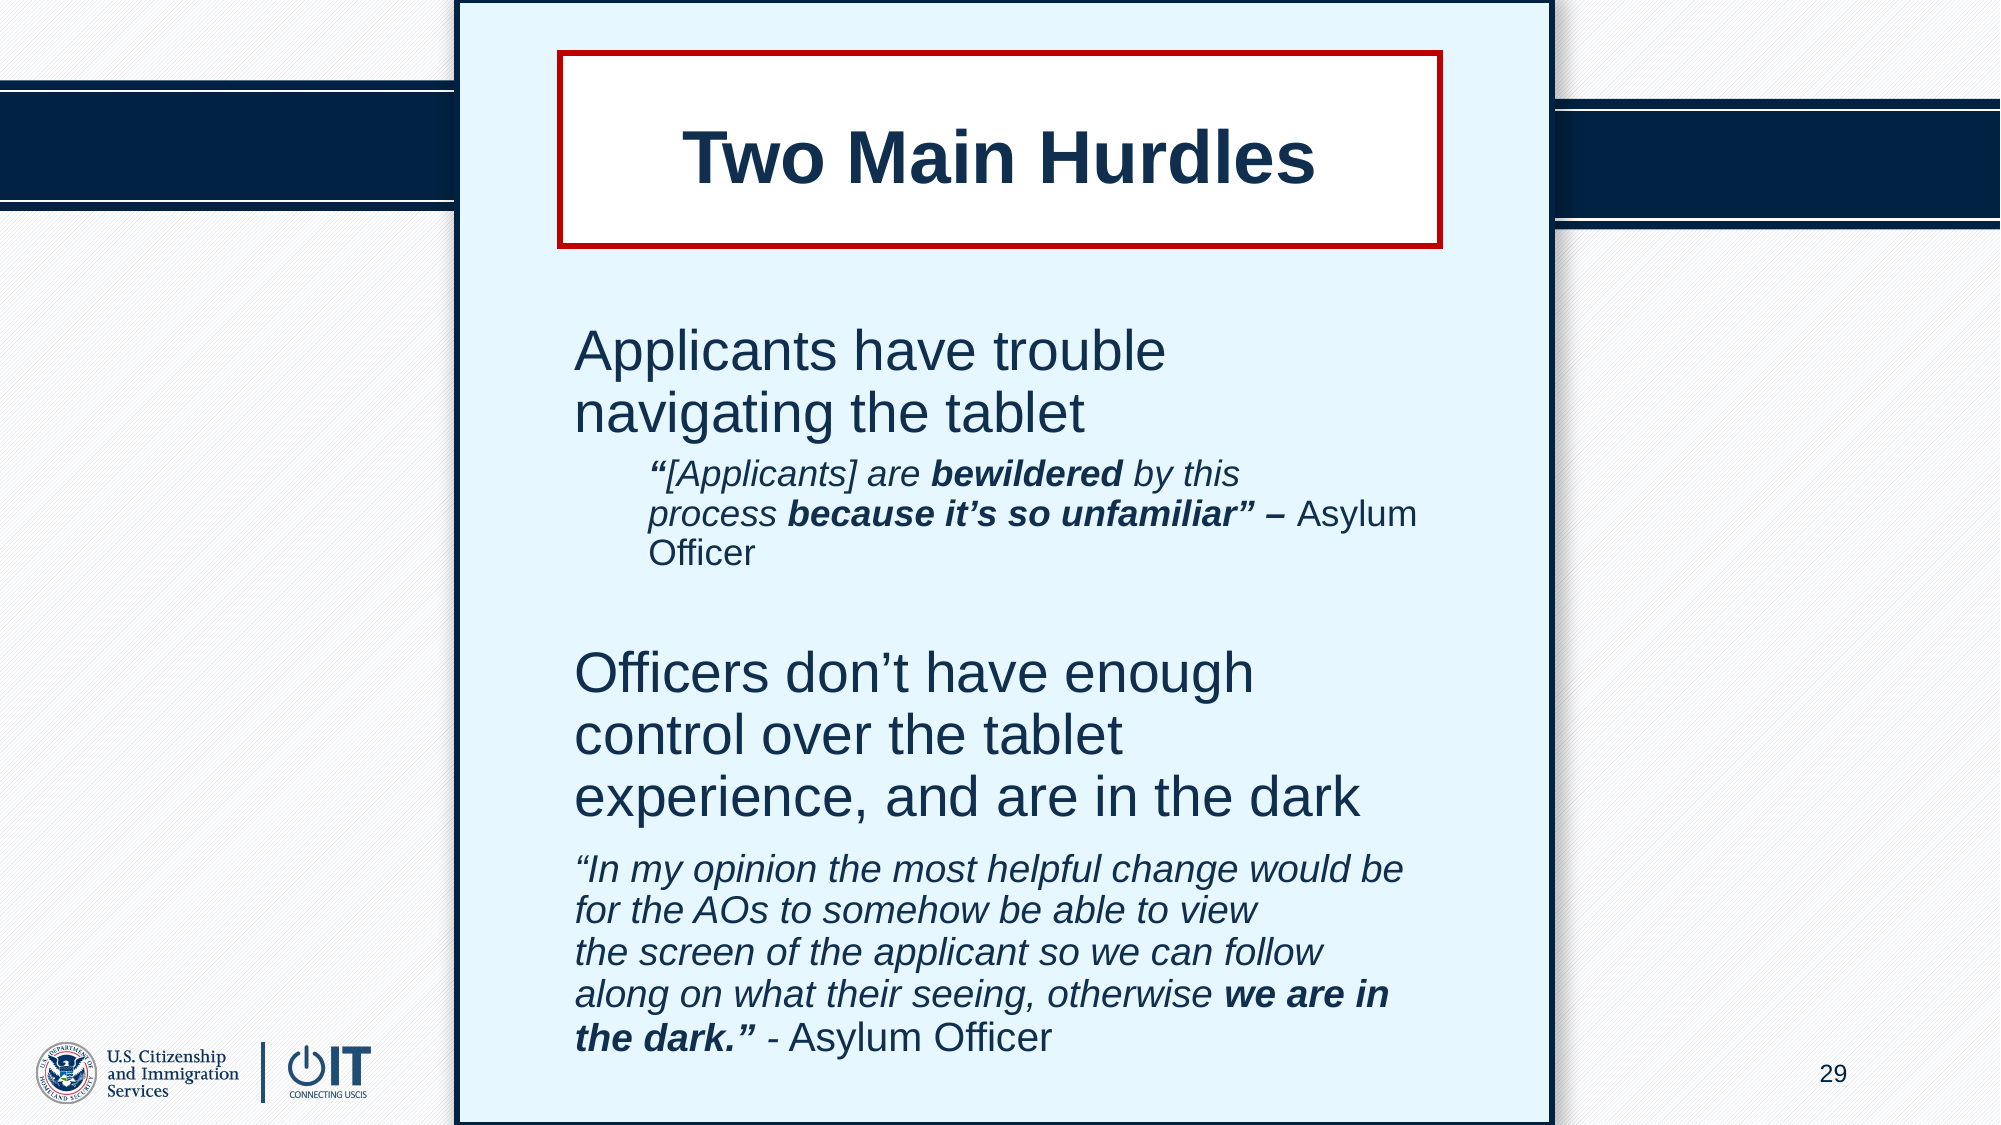

# Two Main Hurdles
Applicants have trouble navigating the tablet
“[Applicants] are bewildered by this process because it’s so unfamiliar” – Asylum Officer

Officers don’t have enough control over the tablet experience, and are in the dark
“In my opinion the most helpful change would be for the AOs to somehow be able to view the screen of the applicant so we can follow along on what their seeing, otherwise we are in the dark.”​ - Asylum Officer

29